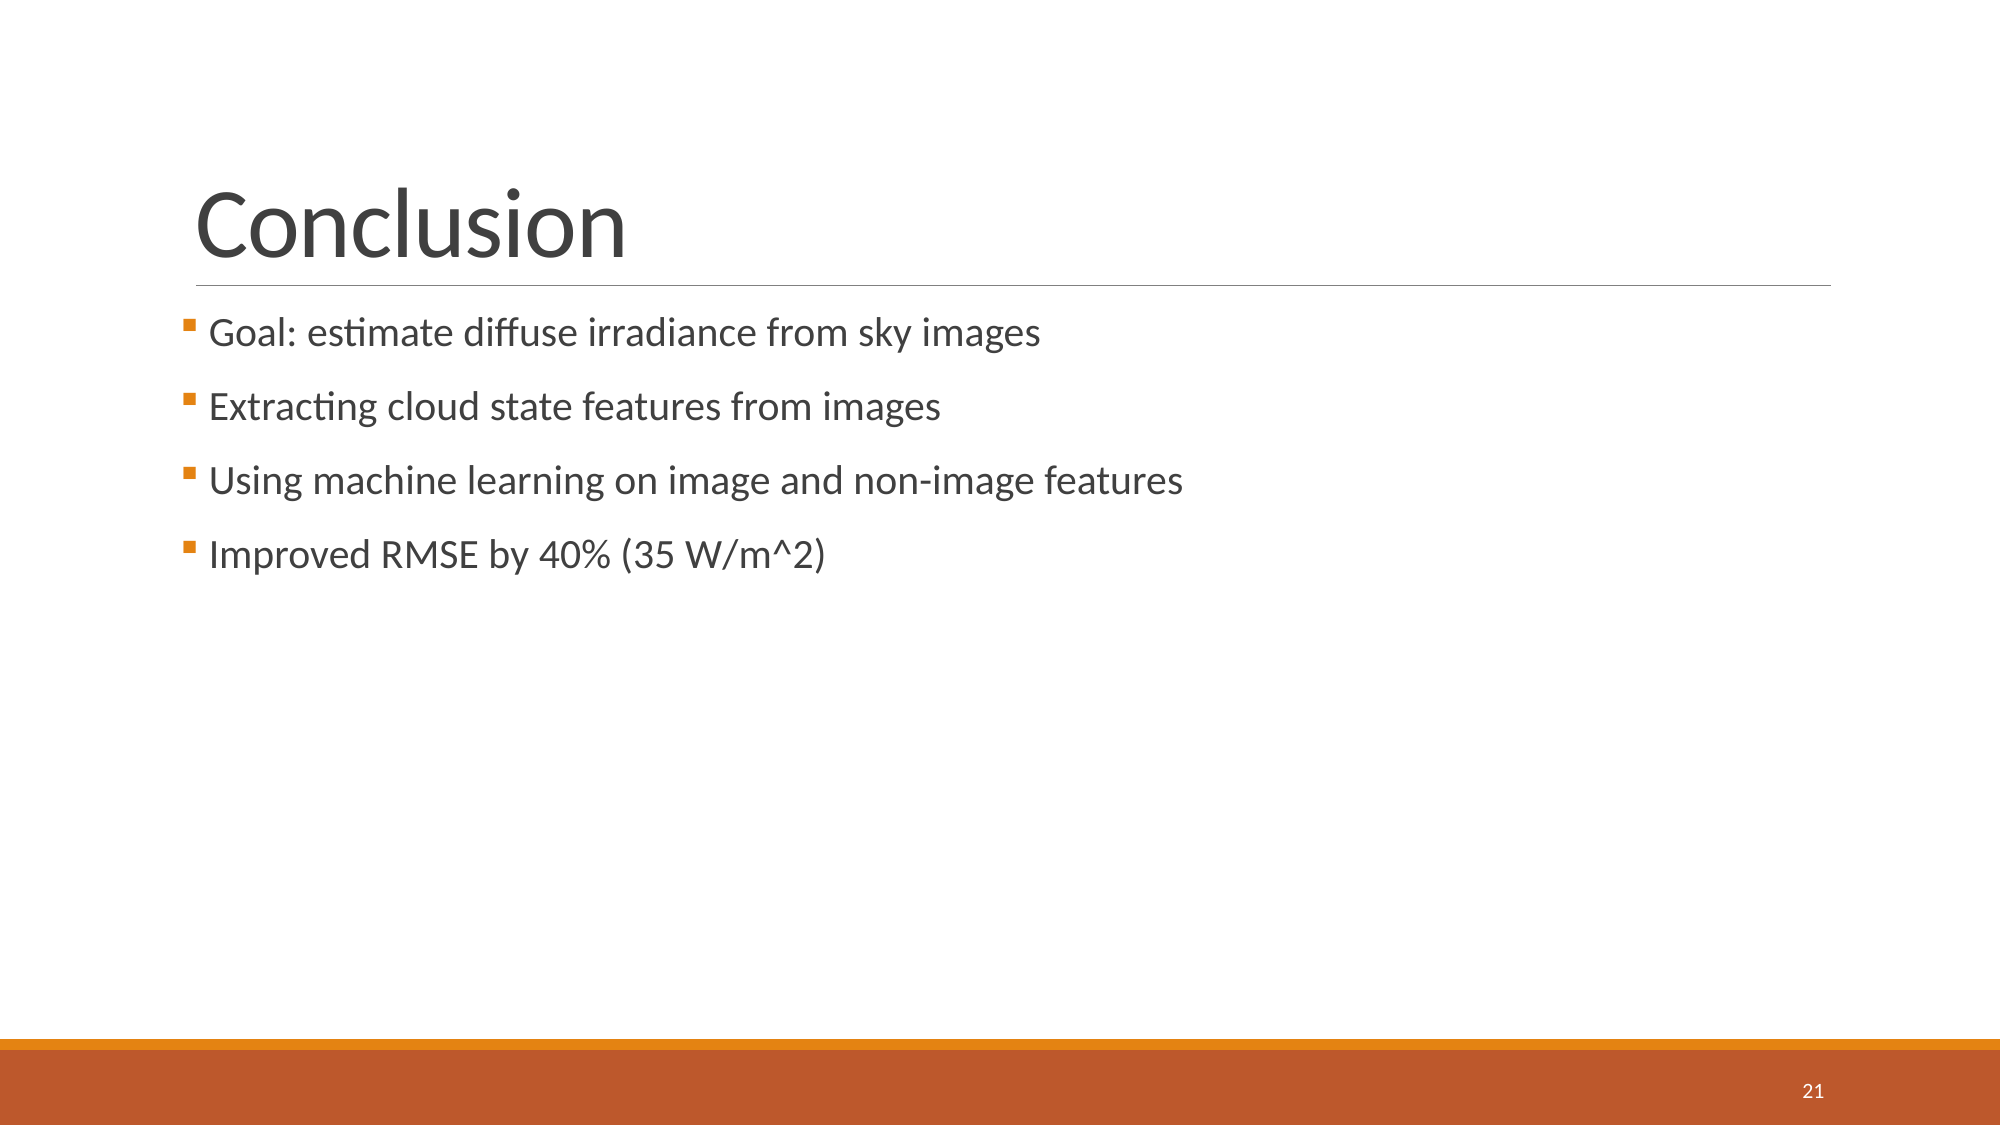

# Conclusion
 Goal: estimate diffuse irradiance from sky images
 Extracting cloud state features from images
 Using machine learning on image and non-image features
 Improved RMSE by 40% (35 W/m^2)
21